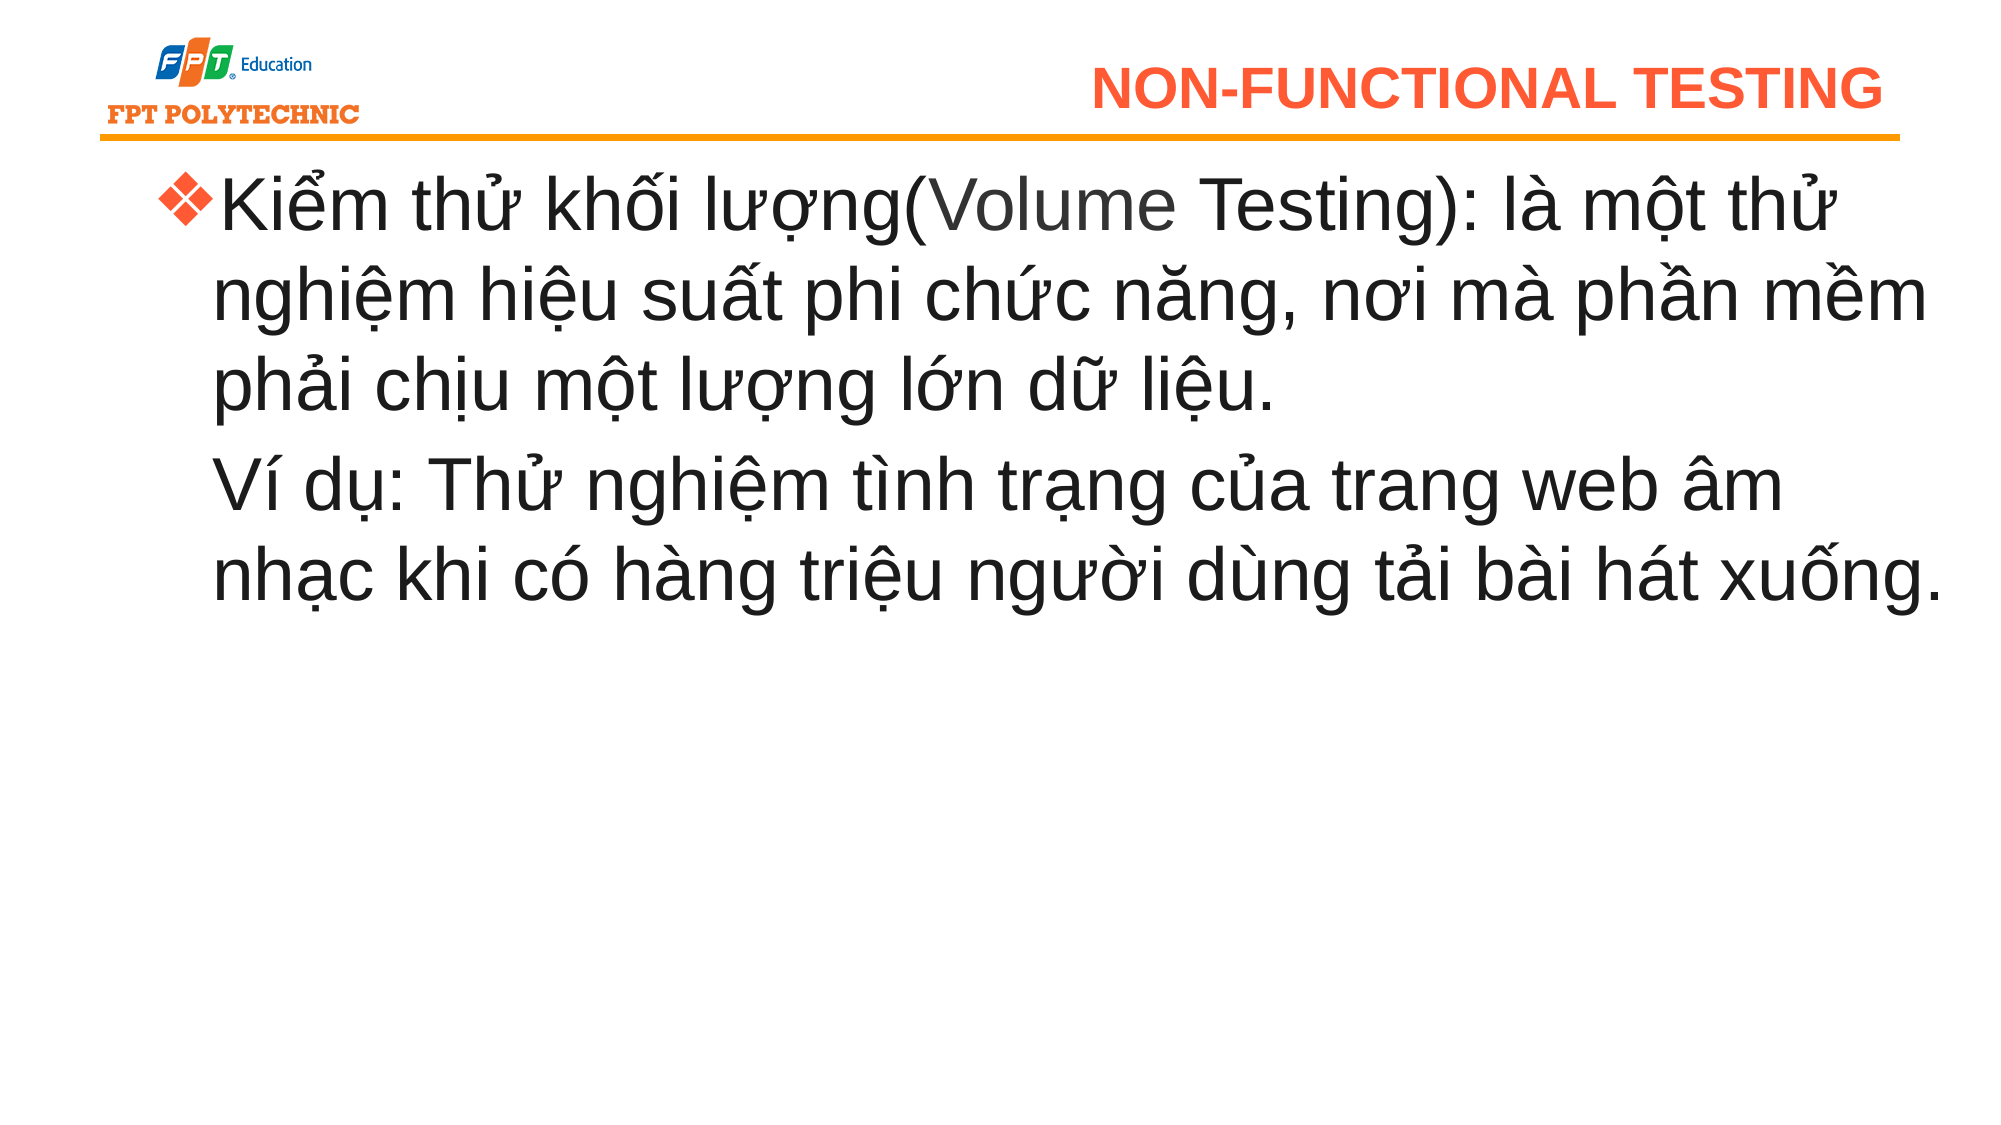

# non-functional testing
Kiểm thử khối lượng(Volume Testing): là một thử nghiệm hiệu suất phi chức năng, nơi mà phần mềm phải chịu một lượng lớn dữ liệu.
Ví dụ: Thử nghiệm tình trạng của trang web âm nhạc khi có hàng triệu người dùng tải bài hát xuống.